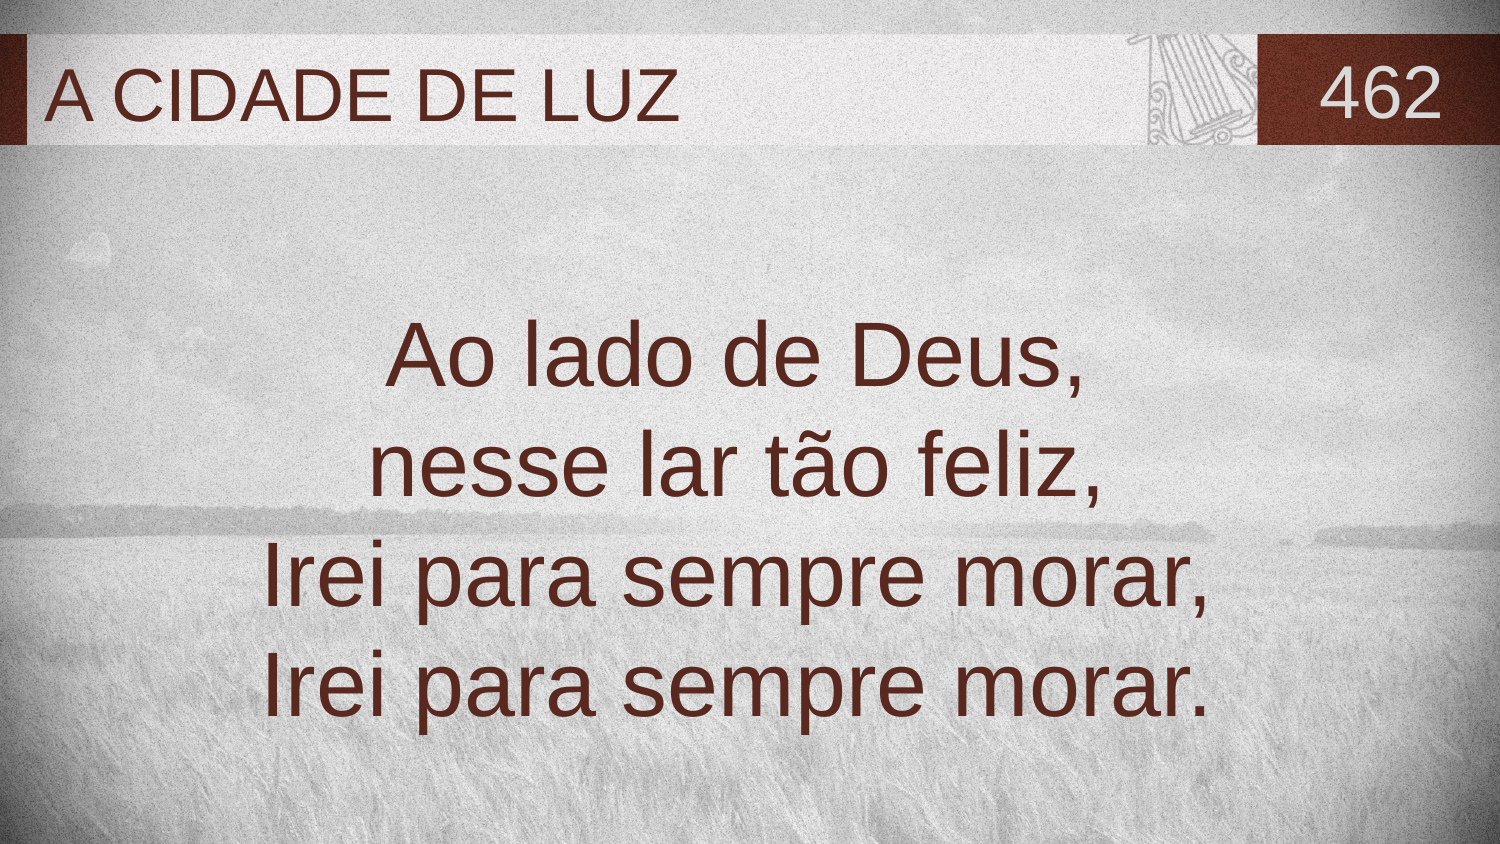

# A CIDADE DE LUZ
462
Ao lado de Deus,
nesse lar tão feliz,
Irei para sempre morar,
Irei para sempre morar.